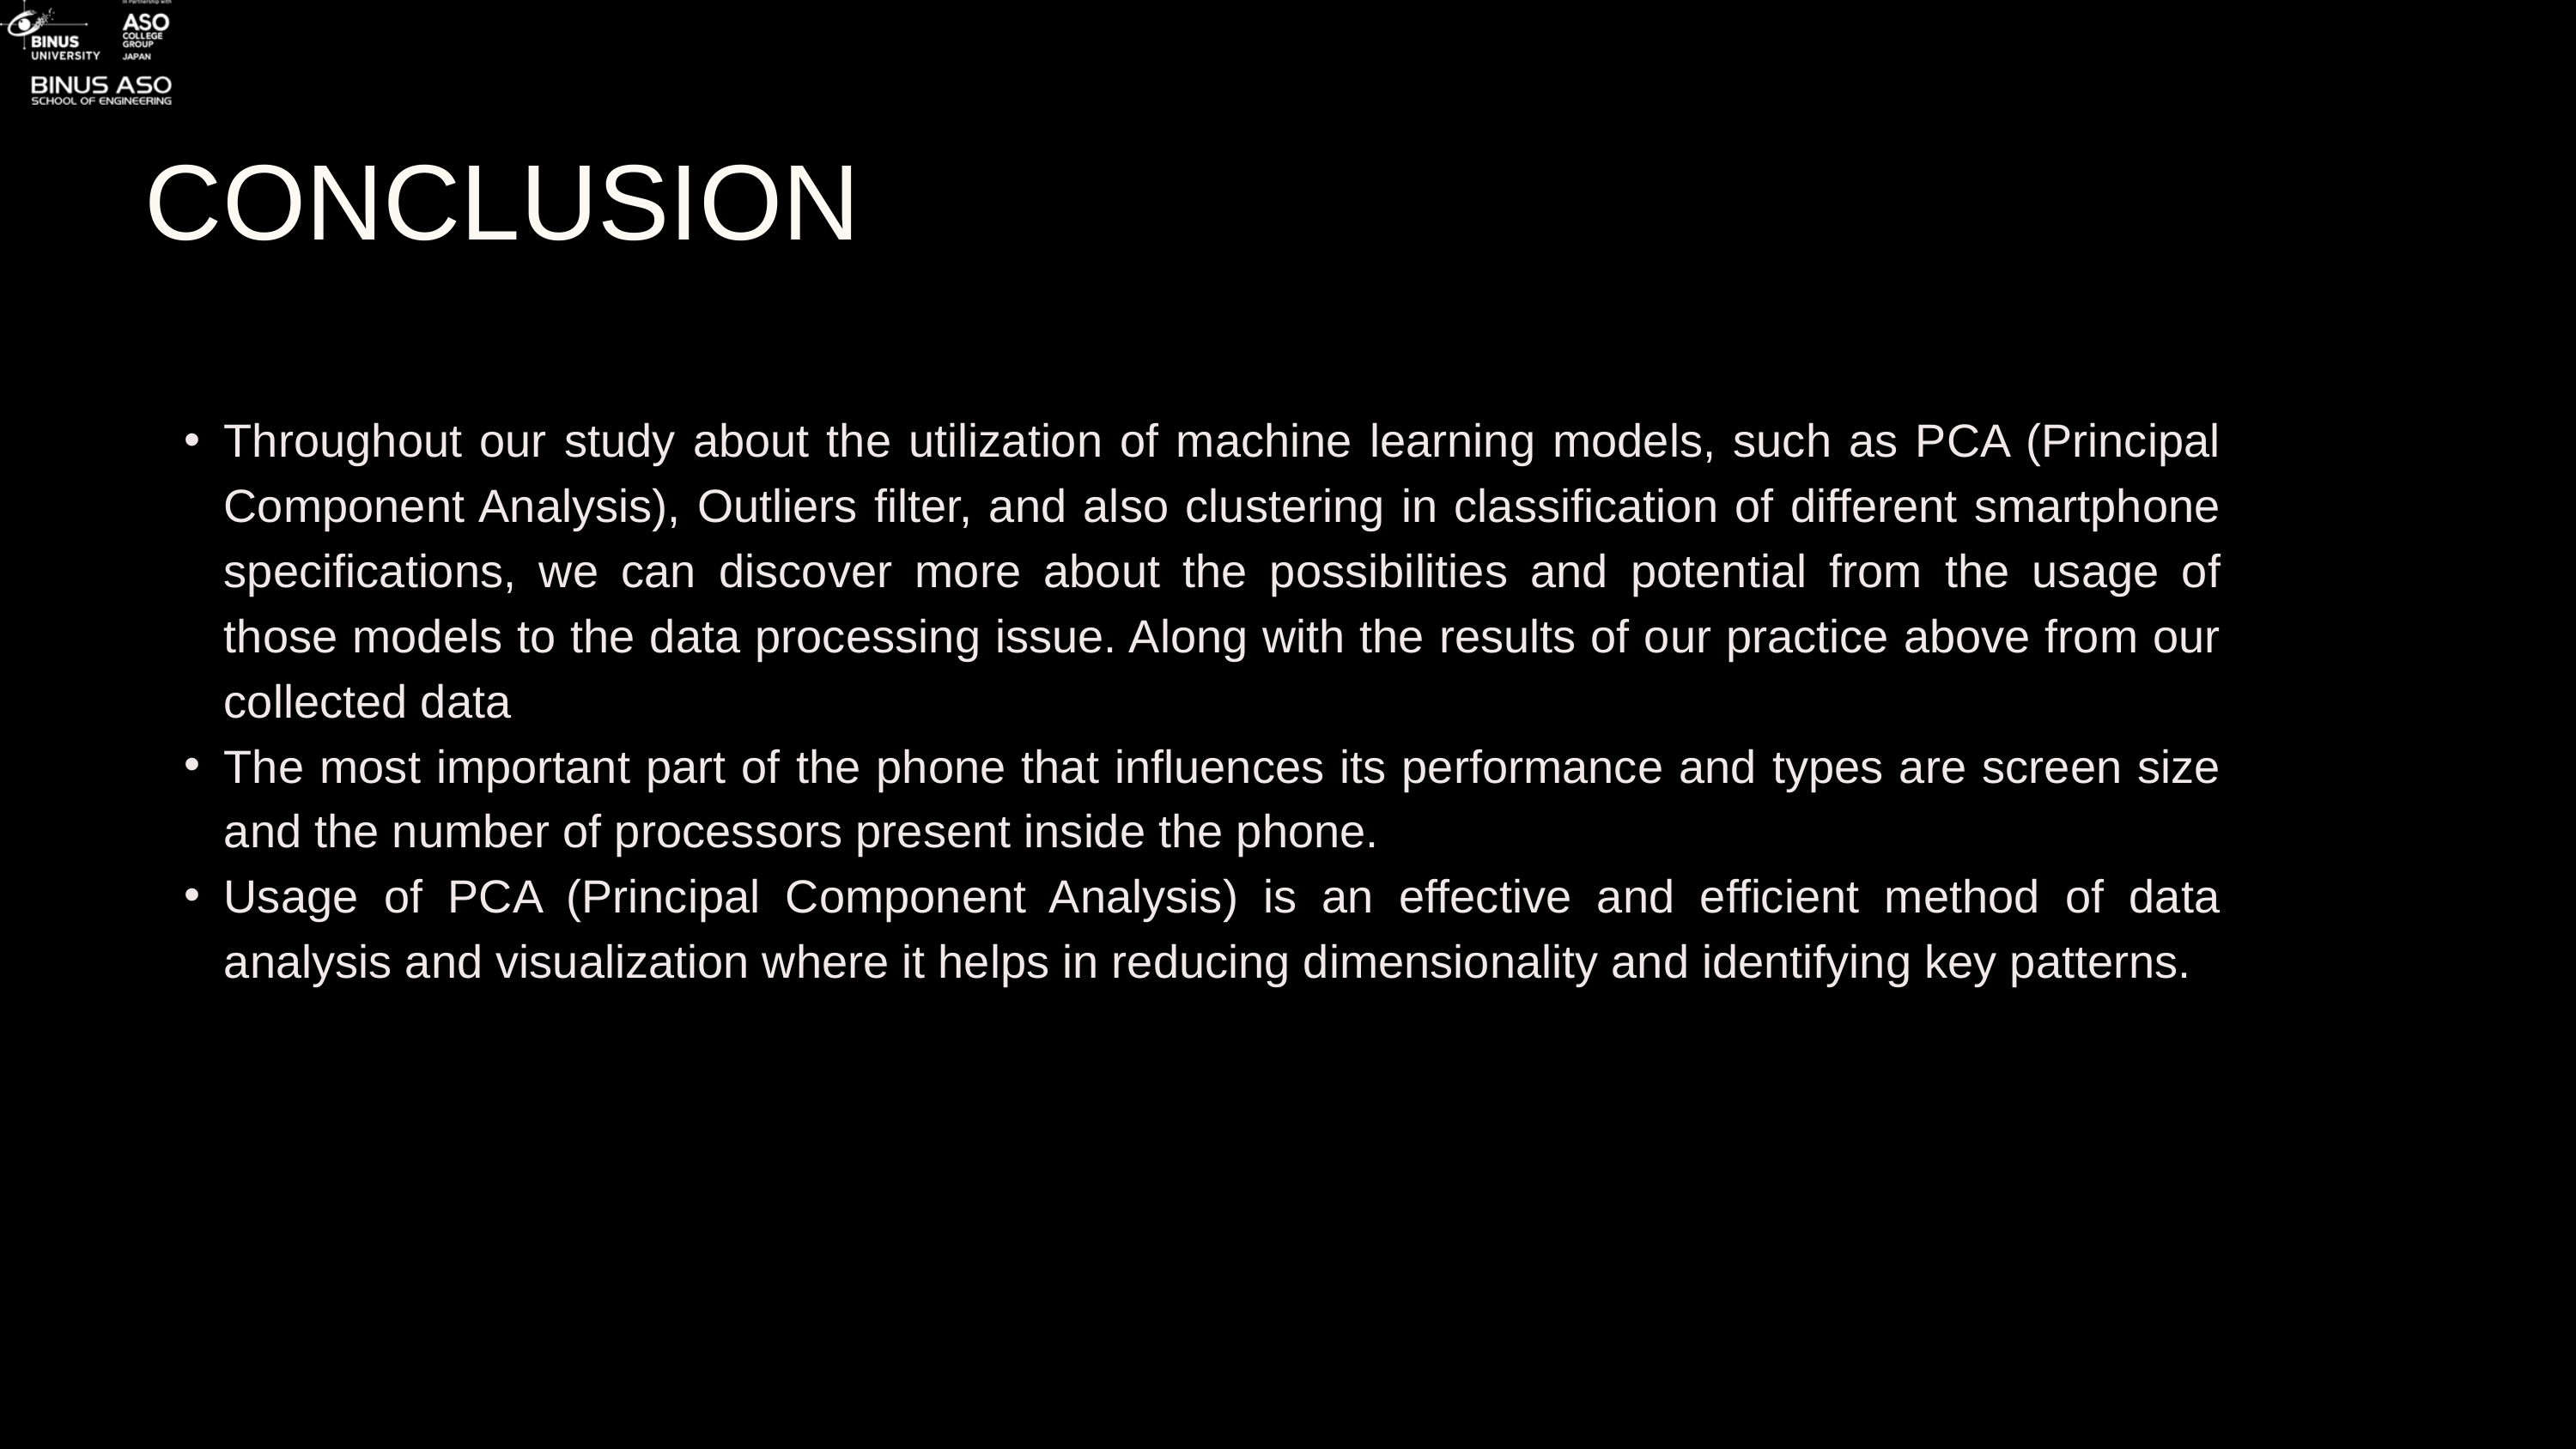

CONCLUSION
Throughout our study about the utilization of machine learning models, such as PCA (Principal Component Analysis), Outliers filter, and also clustering in classification of different smartphone specifications, we can discover more about the possibilities and potential from the usage of those models to the data processing issue. Along with the results of our practice above from our collected data
The most important part of the phone that influences its performance and types are screen size and the number of processors present inside the phone.
Usage of PCA (Principal Component Analysis) is an effective and efficient method of data analysis and visualization where it helps in reducing dimensionality and identifying key patterns.